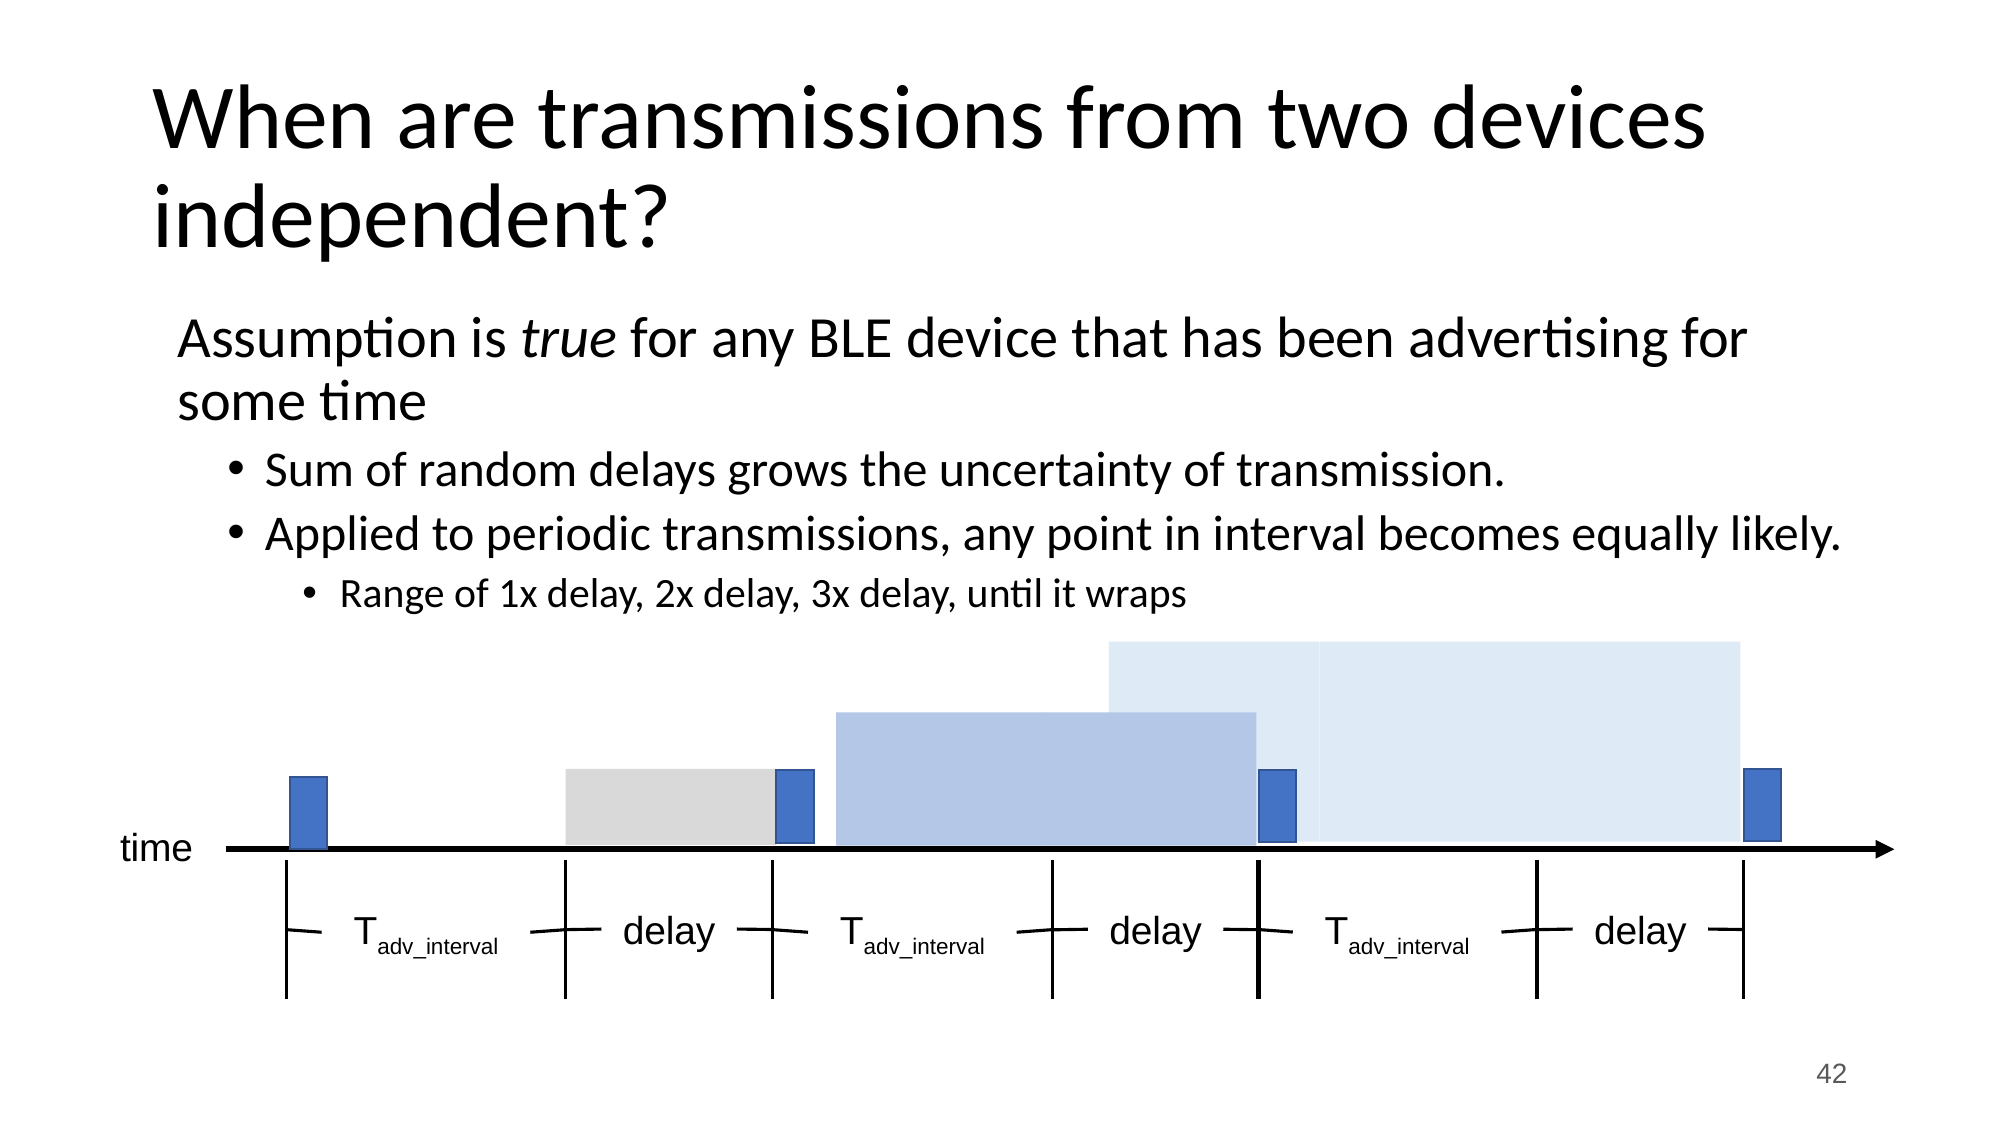

# When are transmissions from two devices independent?
Assumption is true for any BLE device that has been advertising for some time
Sum of random delays grows the uncertainty of transmission.
Applied to periodic transmissions, any point in interval becomes equally likely.
Range of 1x delay, 2x delay, 3x delay, until it wraps

time
Tadv_interval
Tadv_interval
delay
Tadv_interval
delay
delay
42